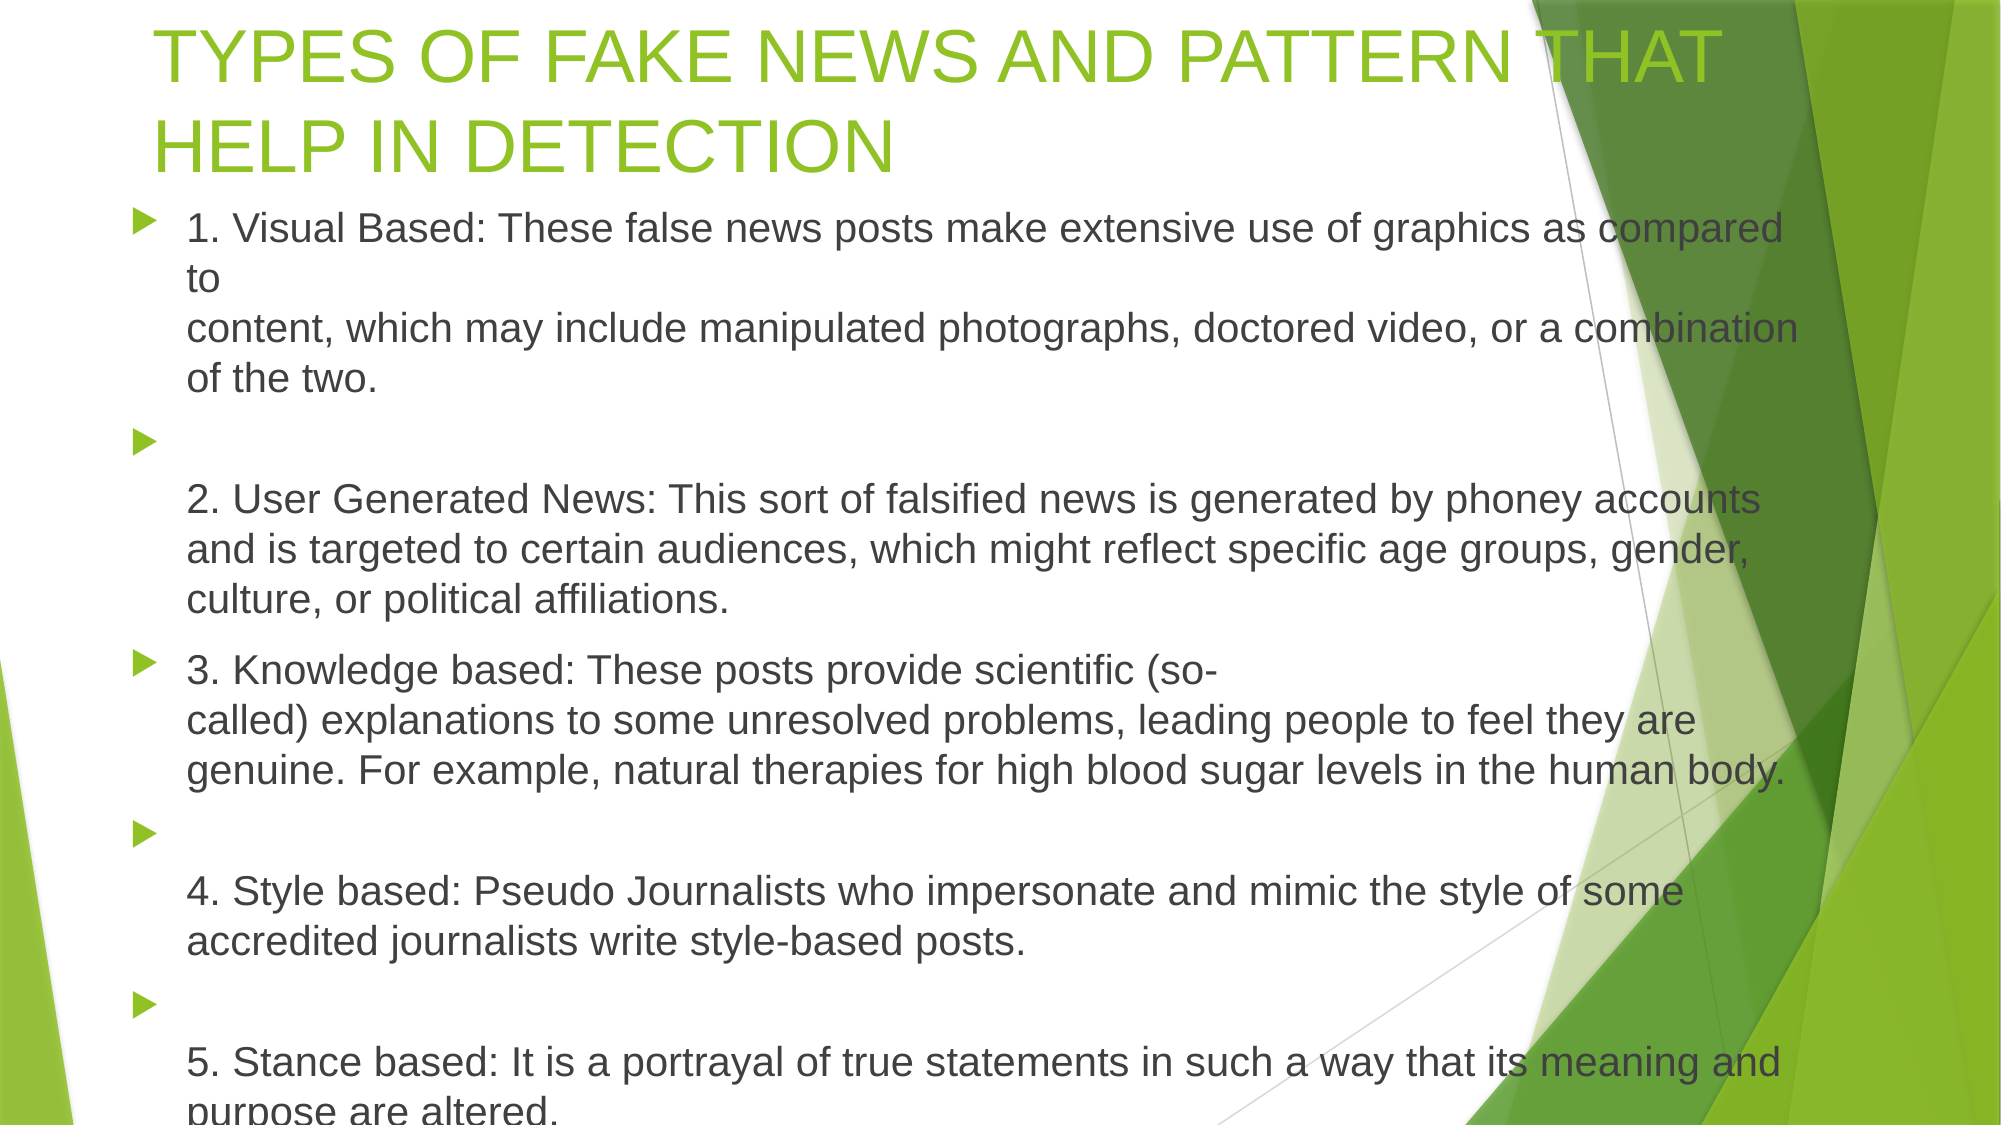

# TYPES OF FAKE NEWS AND PATTERN THAT HELP IN DETECTION
1. Visual Based: These false news posts make extensive use of graphics as compared to
content, which may include manipulated photographs, doctored video, or a combination
of the two.
2. User Generated News: This sort of falsified news is generated by phoney accounts
and is targeted to certain audiences, which might reflect specific age groups, gender,
culture, or political affiliations.
3. Knowledge based: These posts provide scientific (so-
called) explanations to some unresolved problems, leading people to feel they are
genuine. For example, natural therapies for high blood sugar levels in the human body.
4. Style based: Pseudo Journalists who impersonate and mimic the style of some
accredited journalists write style-based posts.
5. Stance based: It is a portrayal of true statements in such a way that its meaning and
purpose are altered.